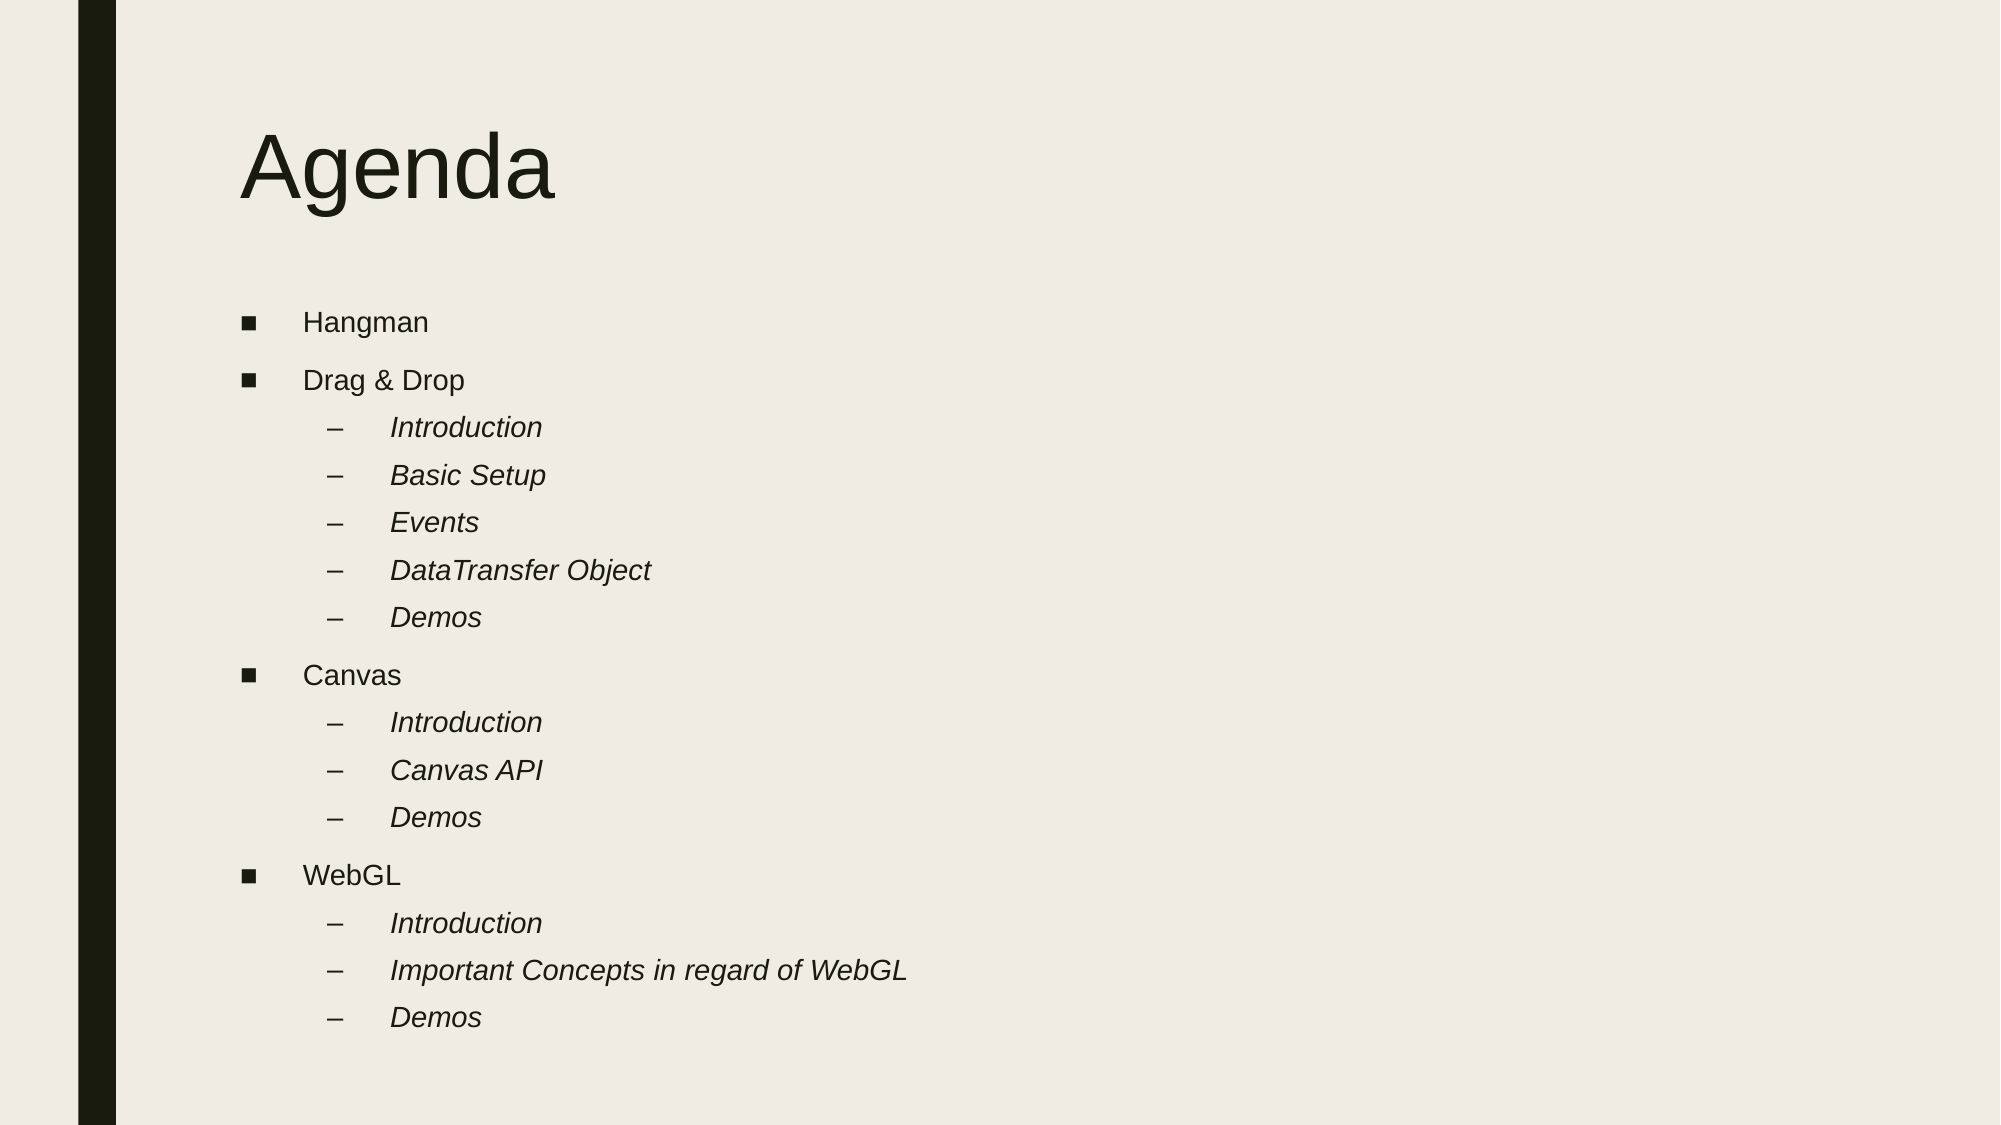

# Agenda
Hangman
Drag & Drop
Introduction
Basic Setup
Events
DataTransfer Object
Demos
Canvas
Introduction
Canvas API
Demos
WebGL
Introduction
Important Concepts in regard of WebGL
Demos